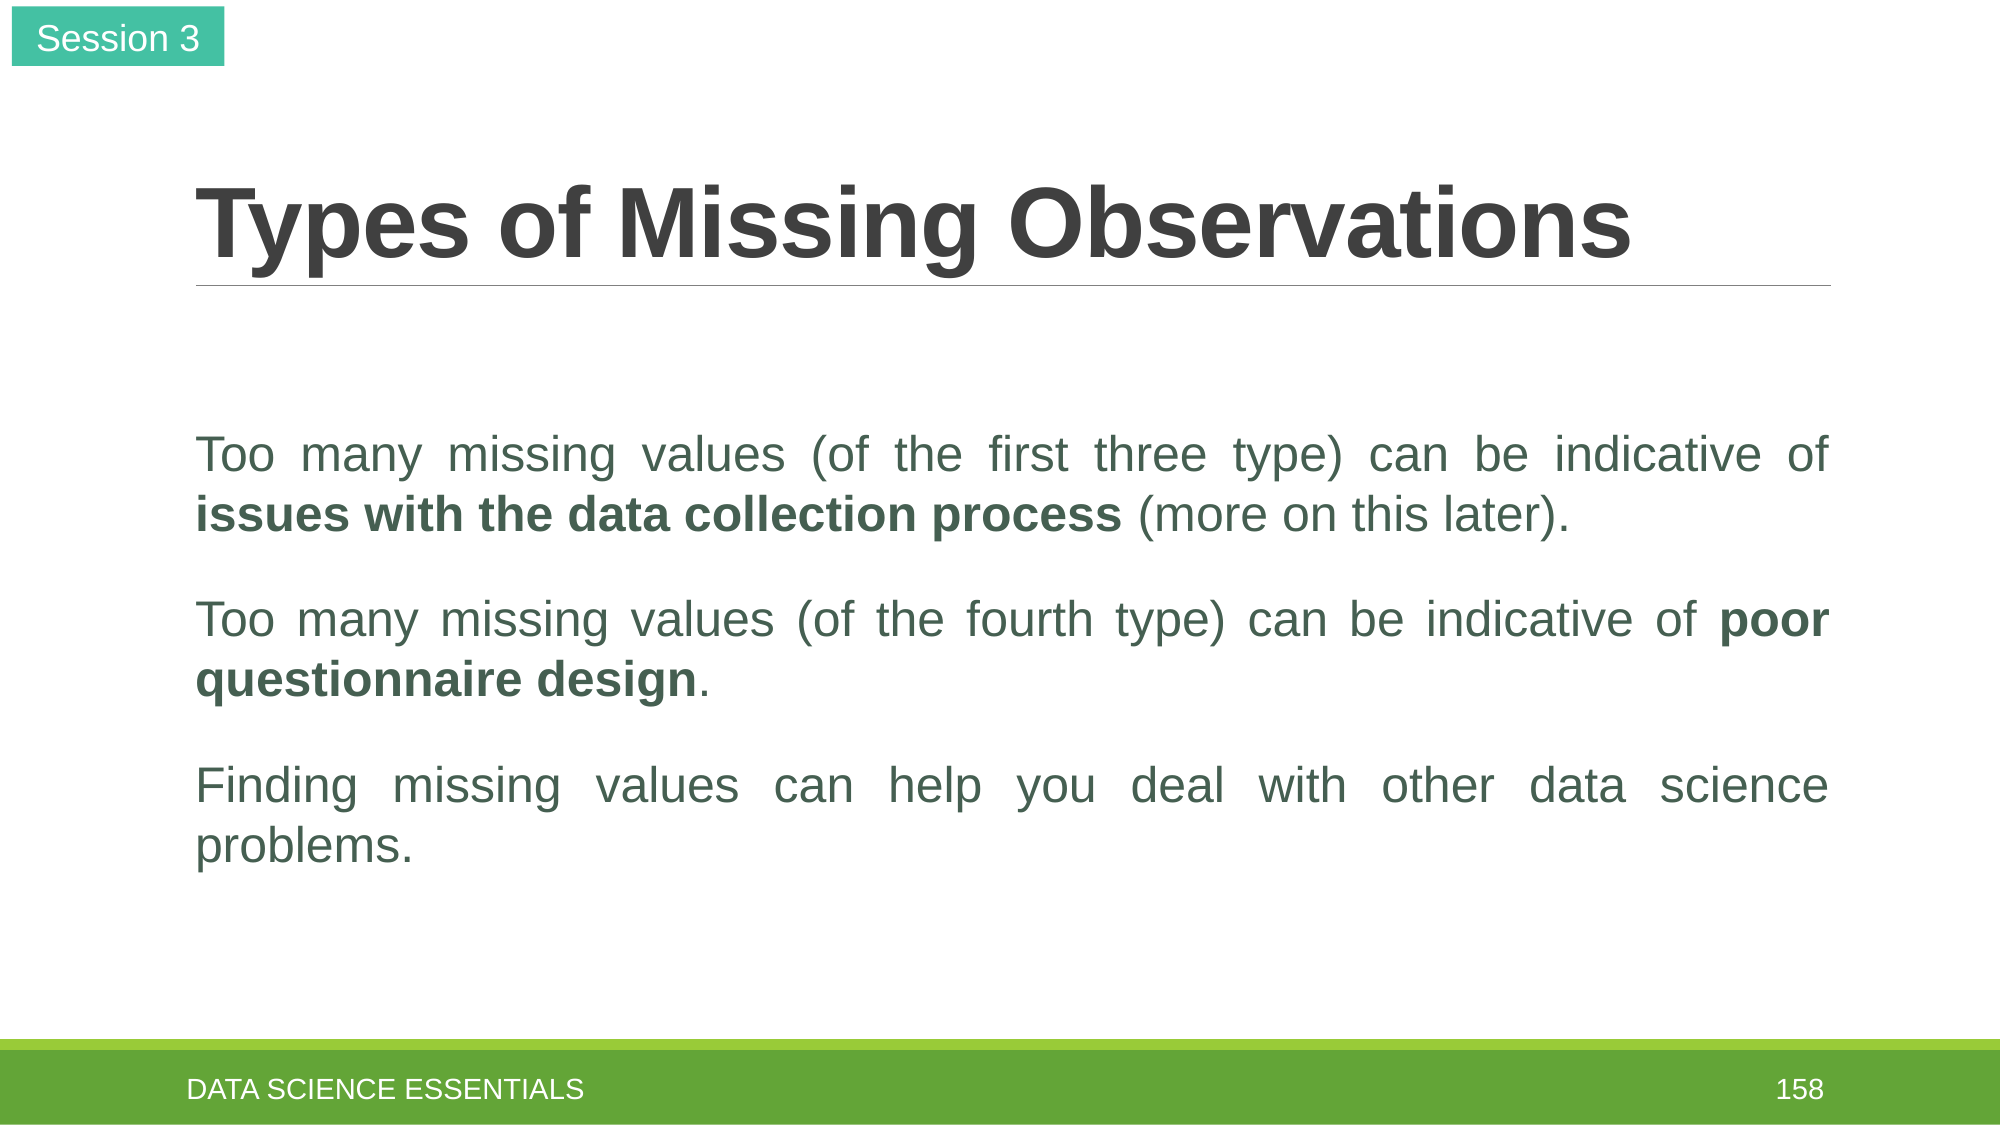

Session 3
# Types of Missing Observations
Too many missing values (of the first three type) can be indicative of issues with the data collection process (more on this later).
Too many missing values (of the fourth type) can be indicative of poor questionnaire design.
Finding missing values can help you deal with other data science problems.
DATA SCIENCE ESSENTIALS
158